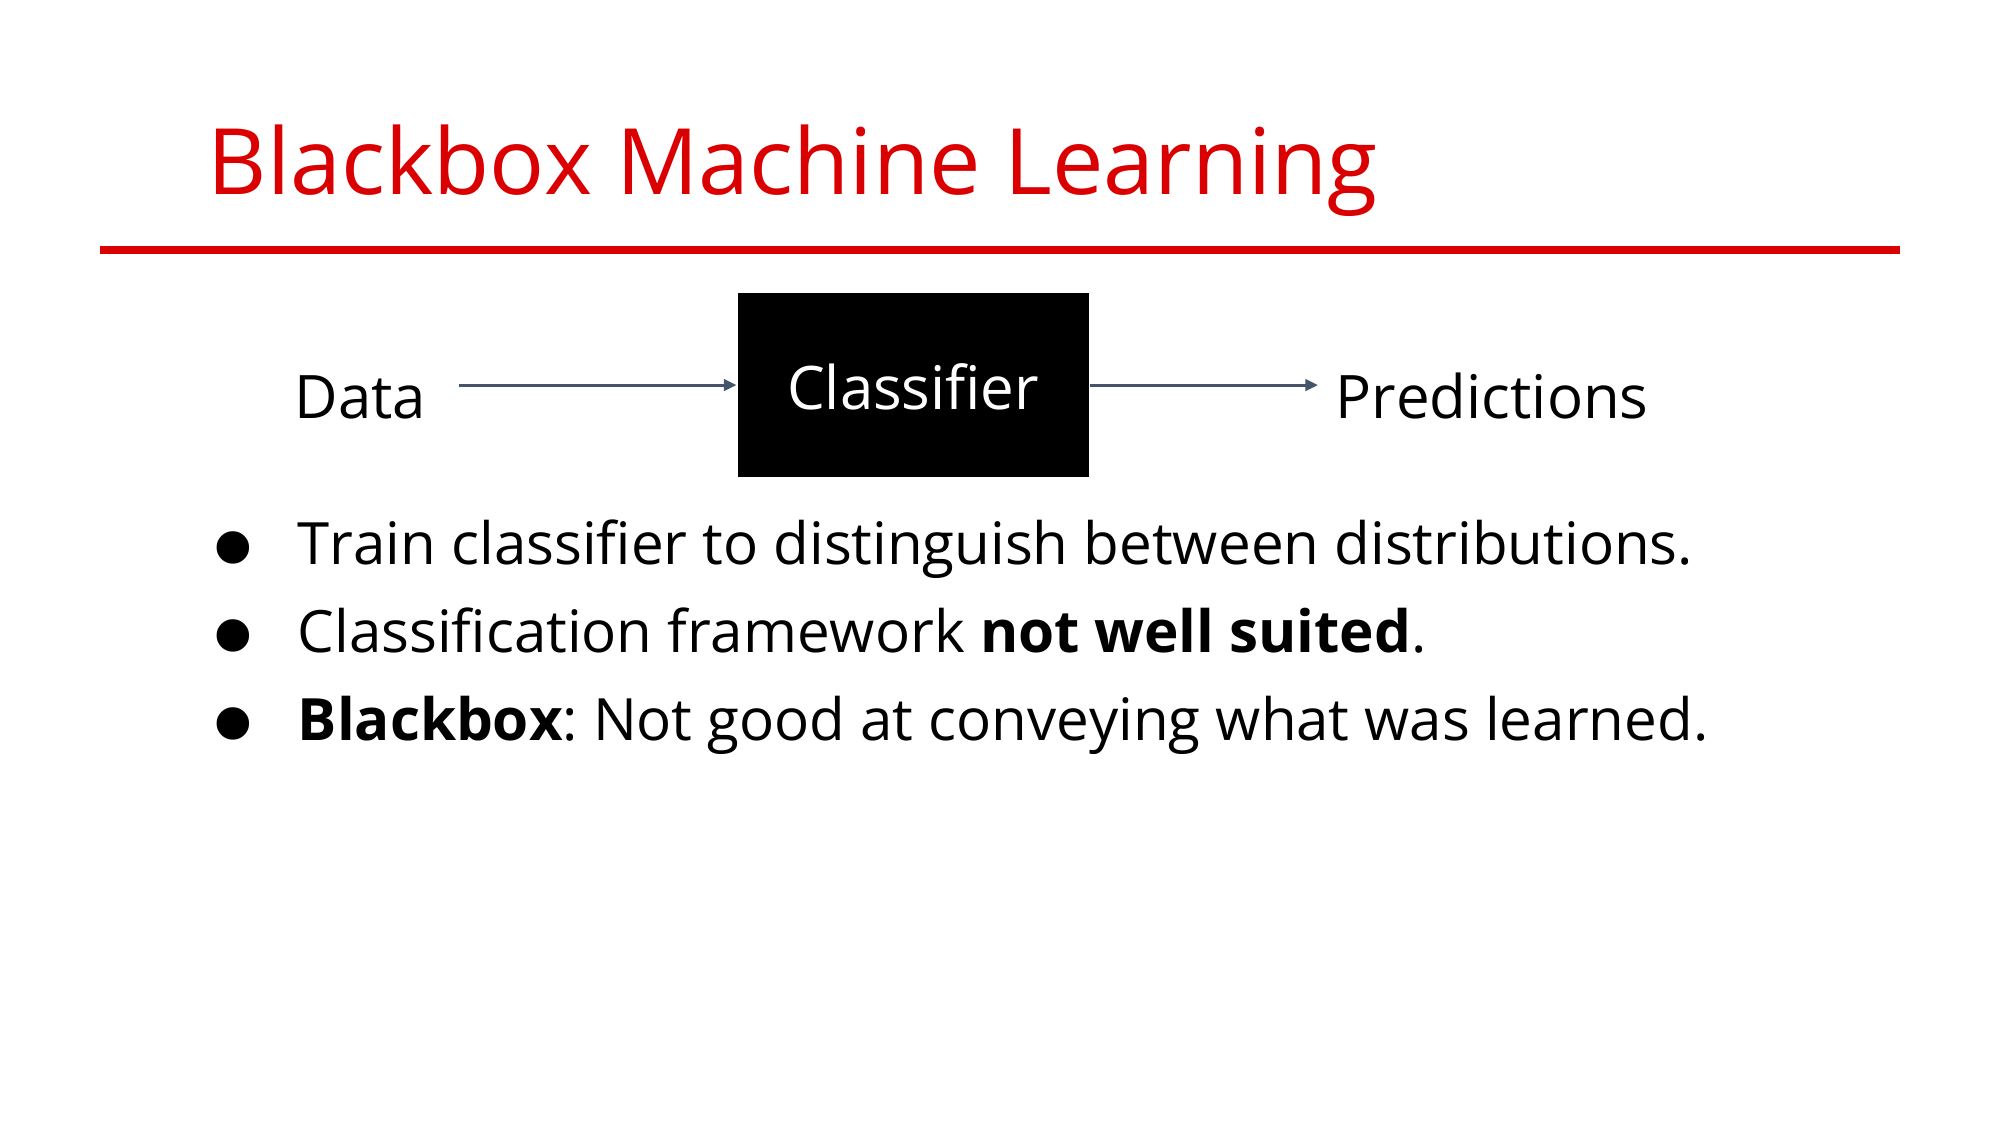

# Blackbox Machine Learning
Classifier
Data
Predictions
Train classifier to distinguish between distributions.
Classification framework not well suited.
Blackbox: Not good at conveying what was learned.